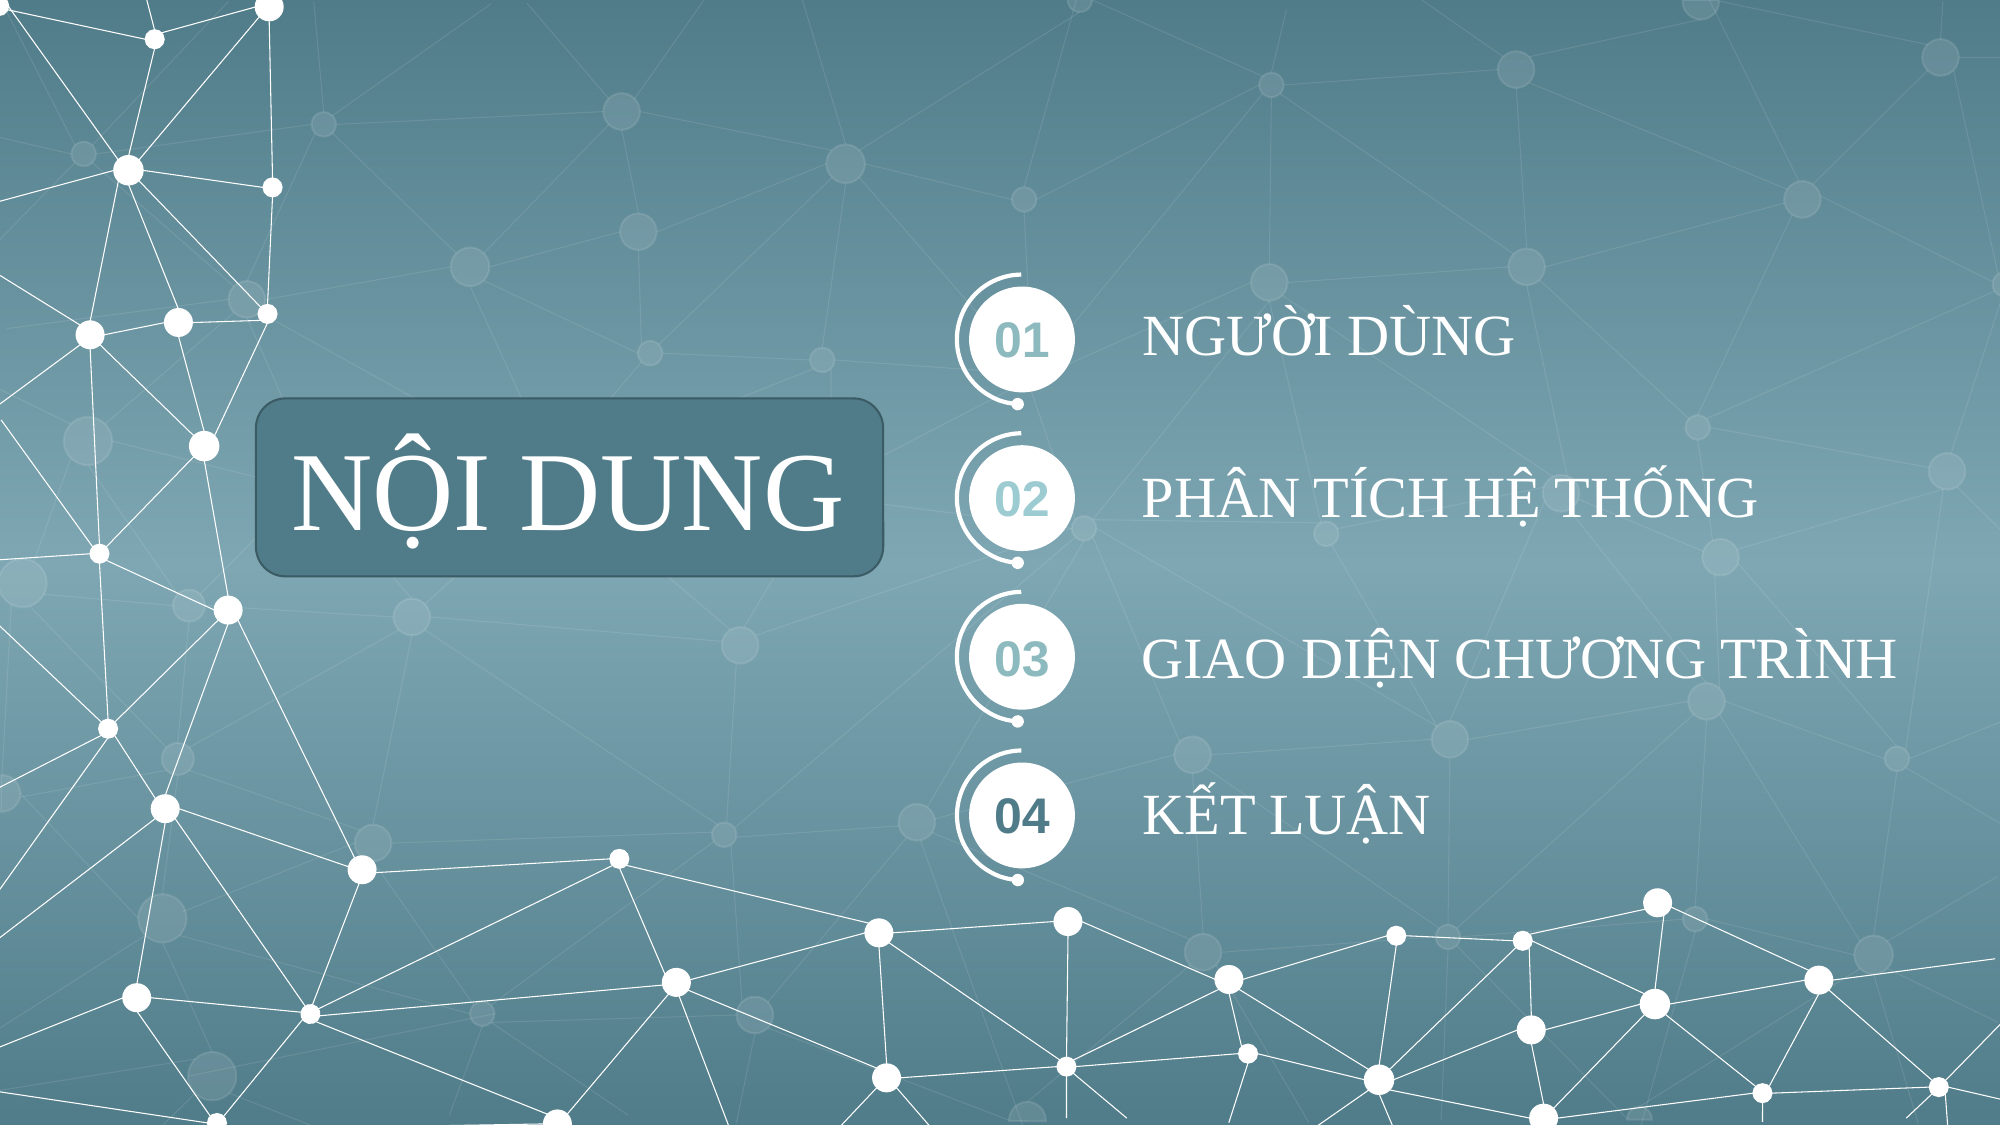

NGƯỜI DÙNG
01

NỘI DUNG

PHÂN TÍCH HỆ THỐNG
02

GIAO DIỆN CHƯƠNG TRÌNH
03

KẾT LUẬN
04